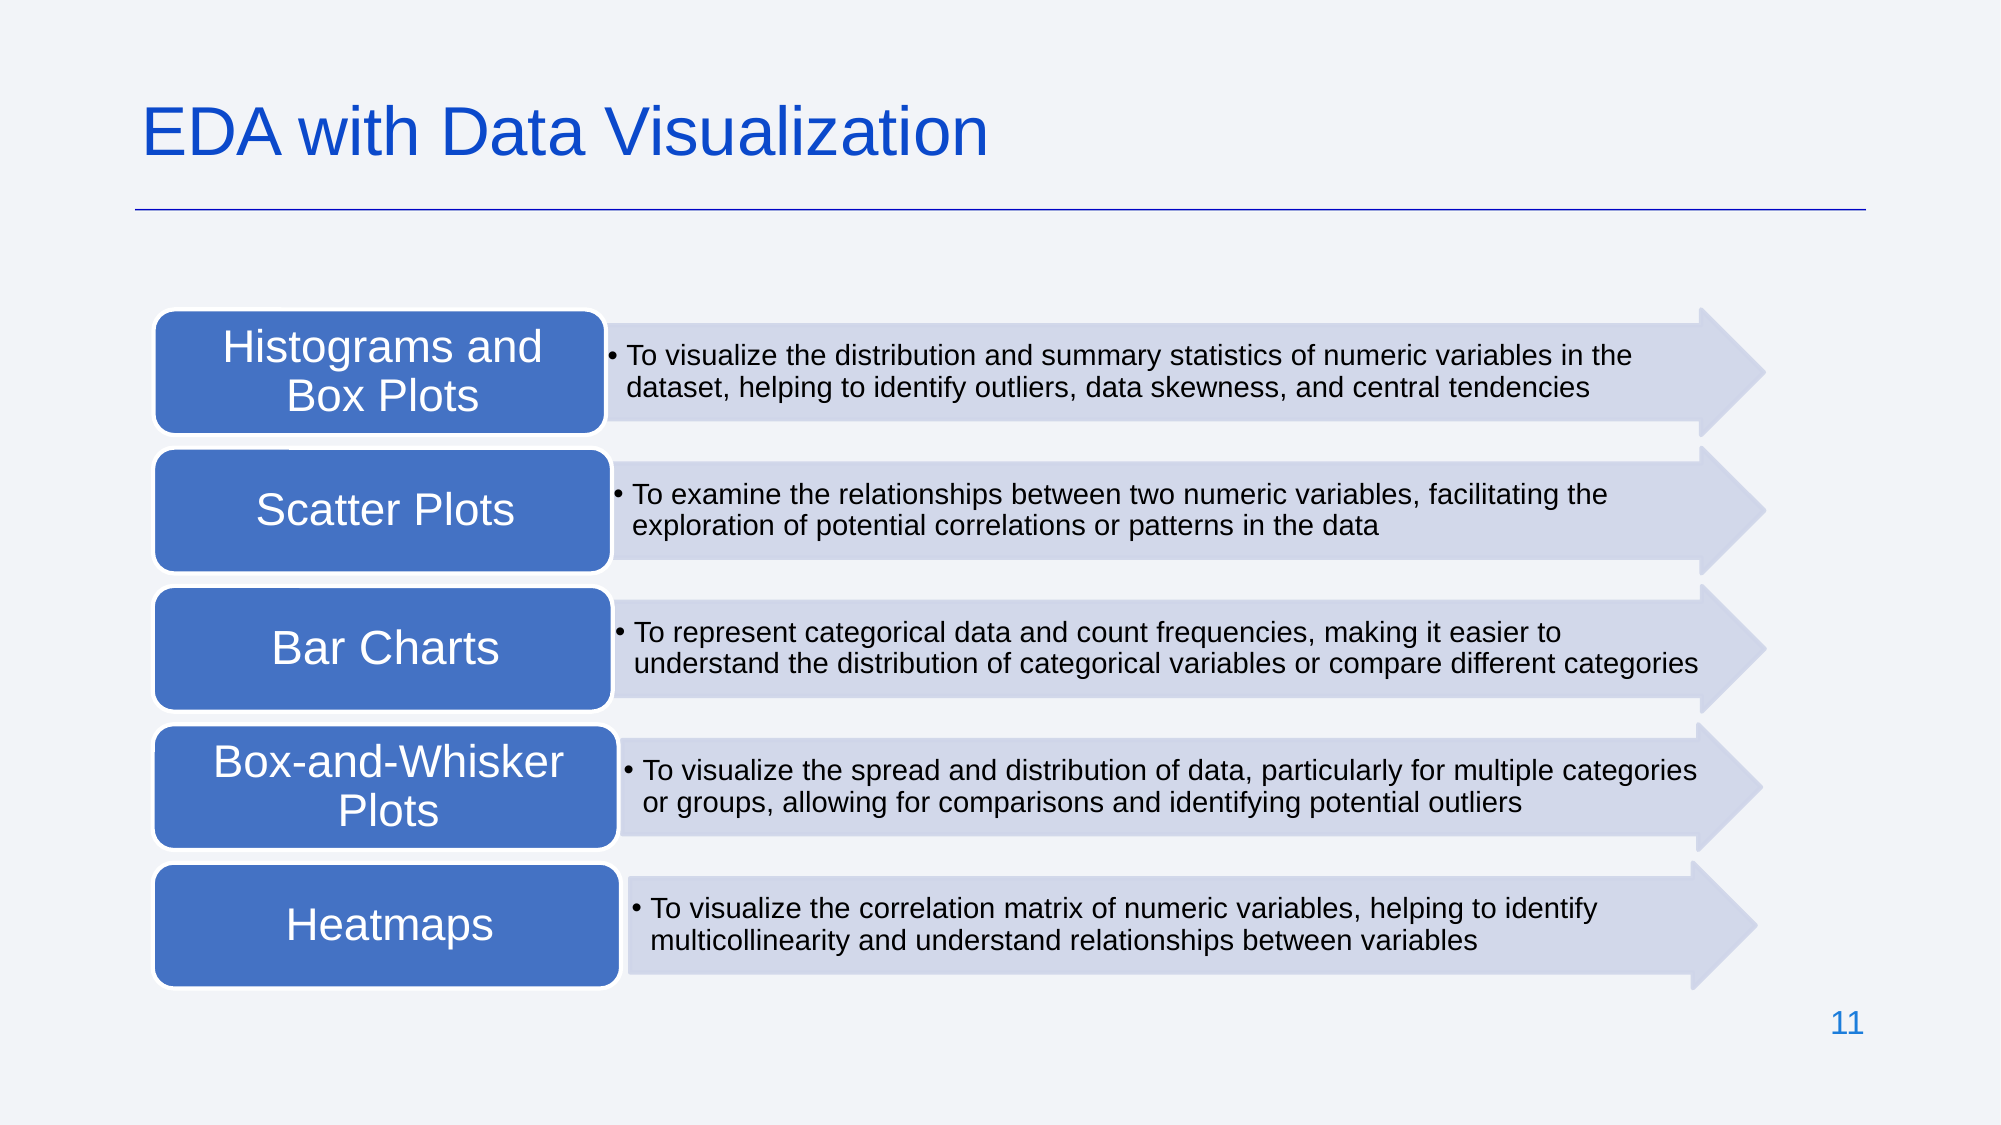

EDA with Data Visualization
To visualize the distribution and summary statistics of numeric variables in the dataset, helping to identify outliers, data skewness, and central tendencies
Histograms and Box Plots
To examine the relationships between two numeric variables, facilitating the exploration of potential correlations or patterns in the data
Scatter Plots
To represent categorical data and count frequencies, making it easier to understand the distribution of categorical variables or compare different categories
Bar Charts
To visualize the spread and distribution of data, particularly for multiple categories or groups, allowing for comparisons and identifying potential outliers
Box-and-Whisker Plots
To visualize the correlation matrix of numeric variables, helping to identify multicollinearity and understand relationships between variables
Heatmaps
11